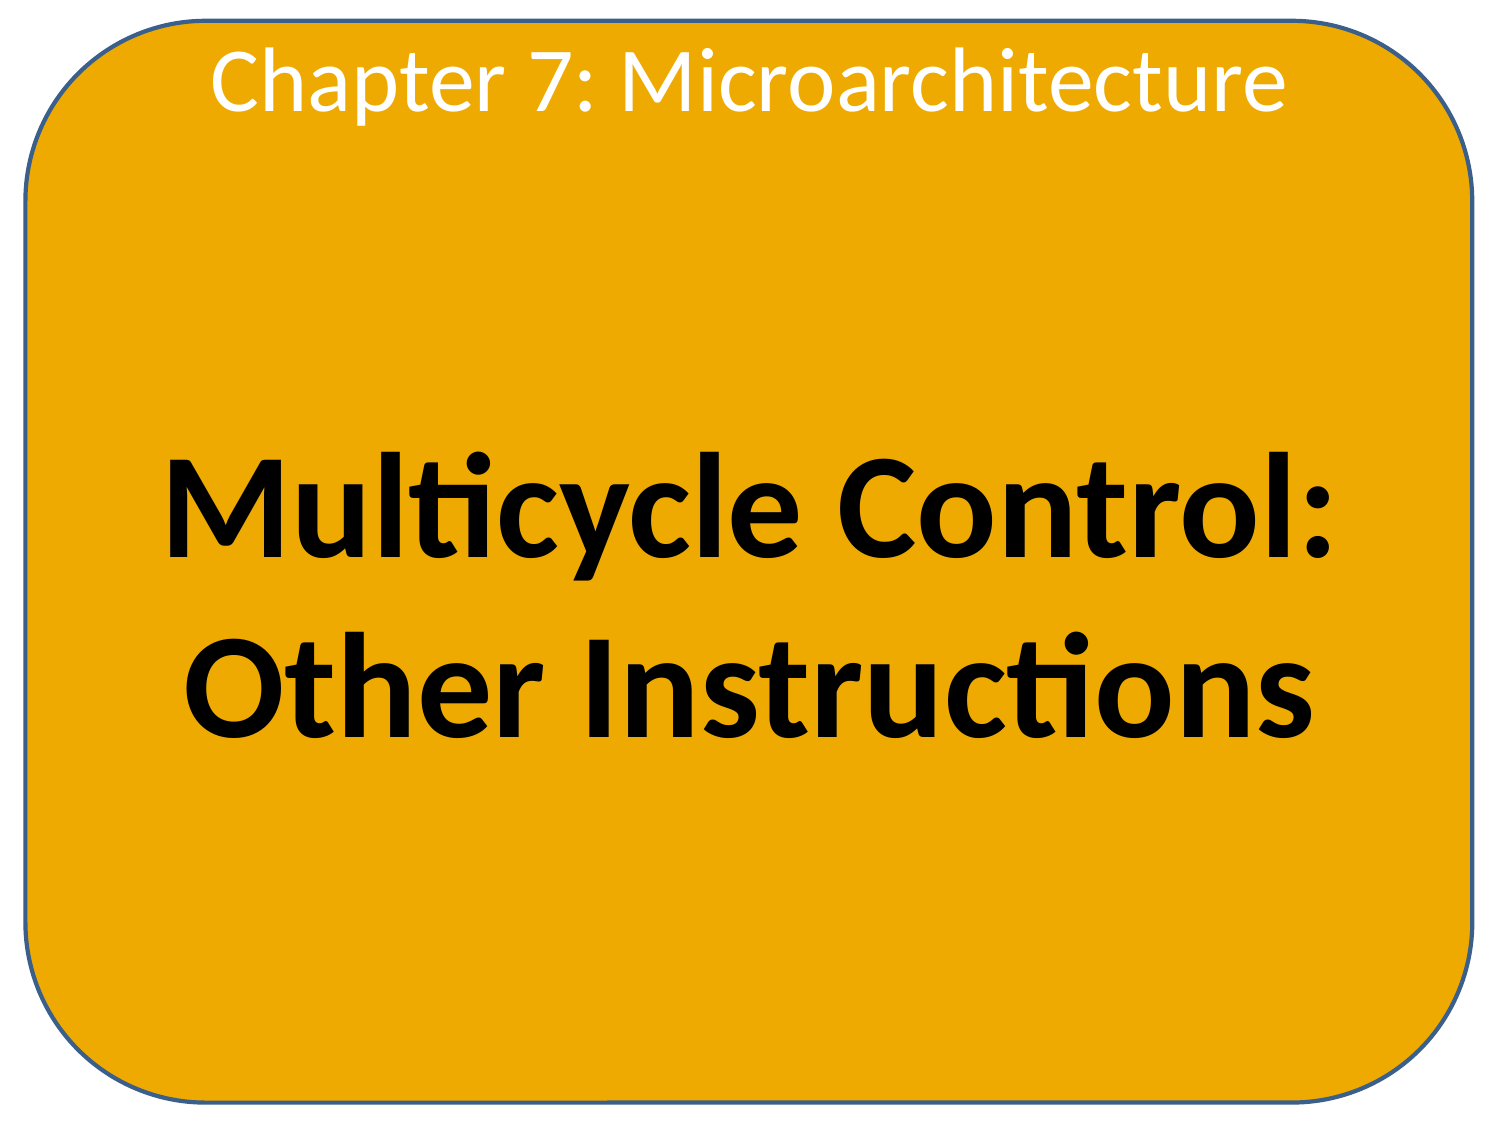

Chapter 7: Microarchitecture
Multicycle Control: Other Instructions